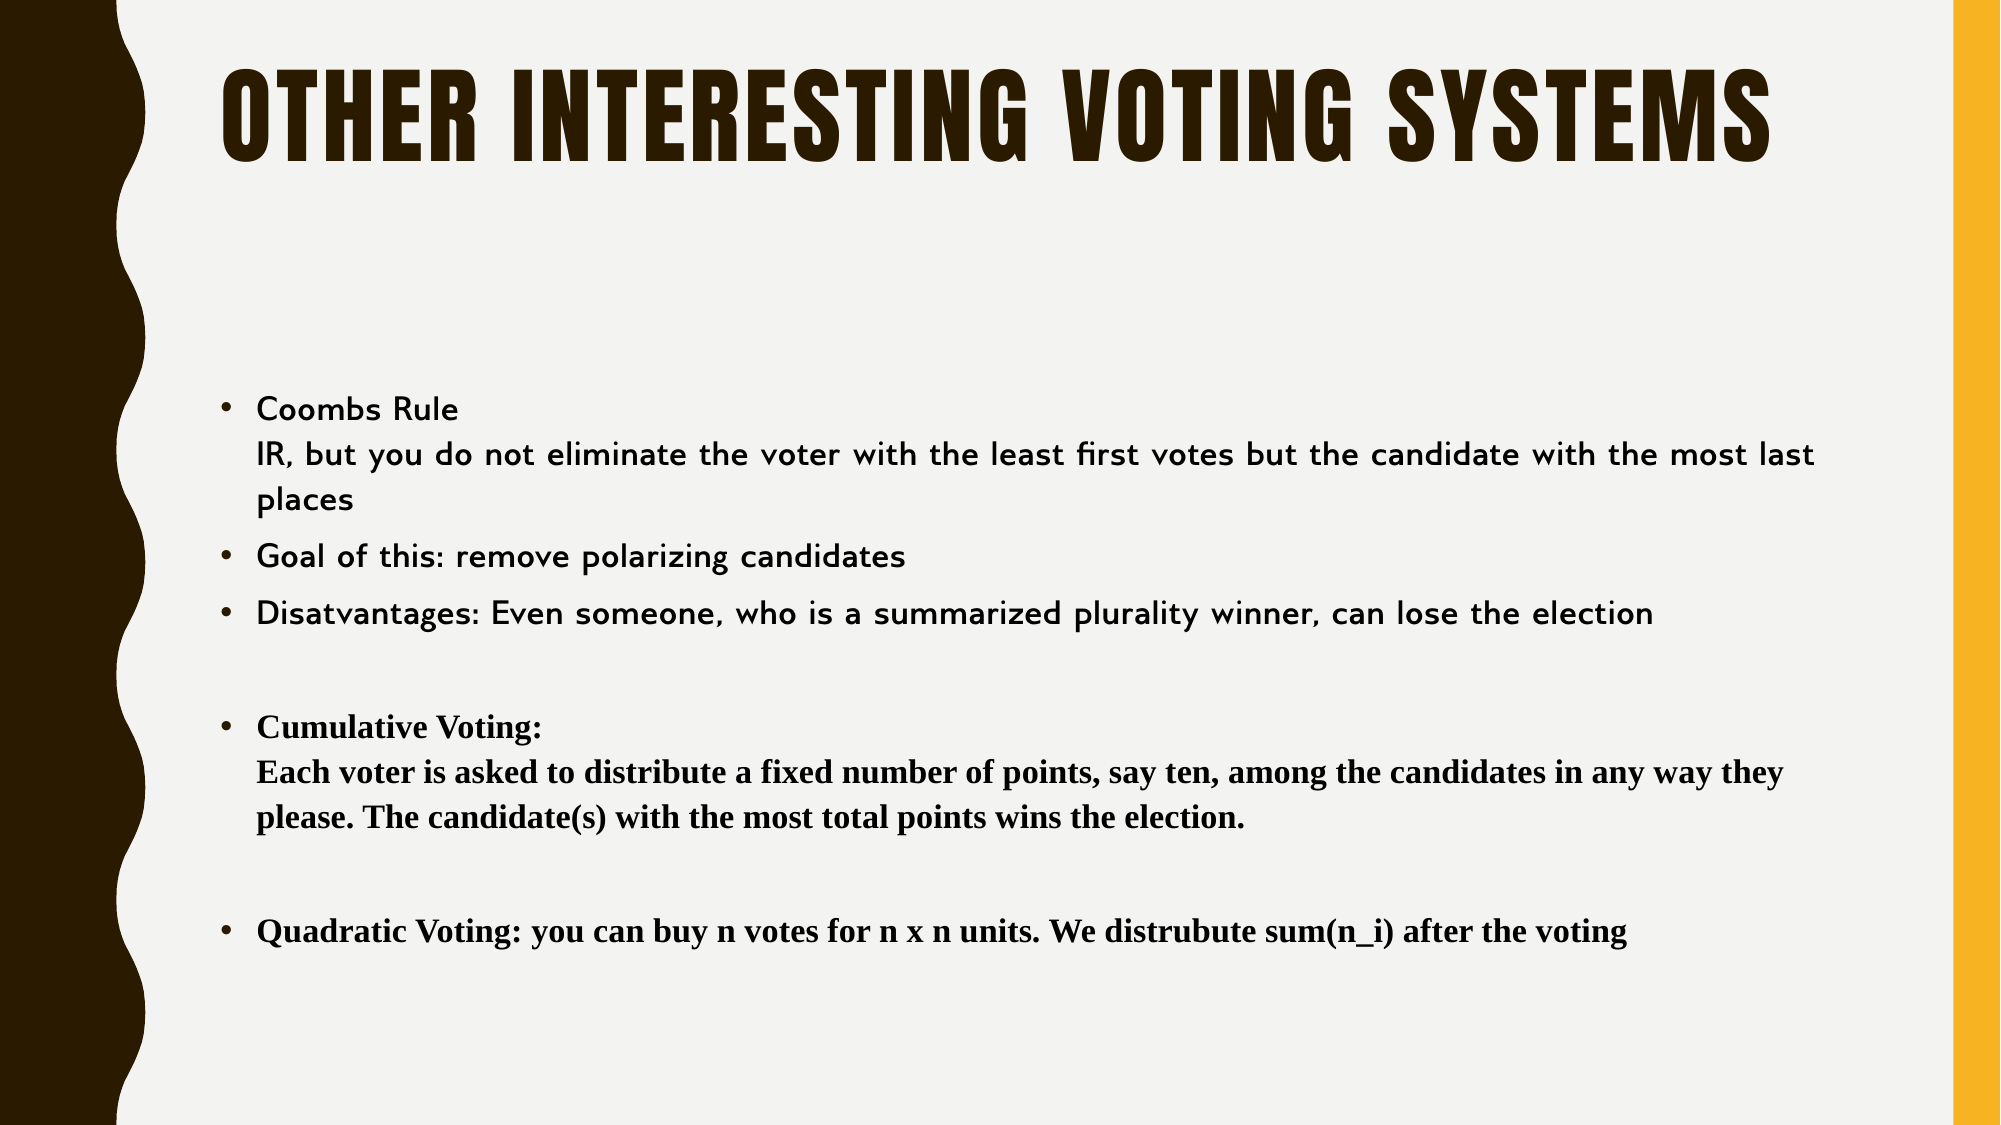

# Other interesting voting systems
Coombs Rule
IR, but you do not eliminate the voter with the least first votes but the candidate with the most last places
Goal of this: remove polarizing candidates
Disatvantages: Even someone, who is a summarized plurality winner, can lose the election

Cumulative Voting:
Each voter is asked to distribute a fixed number of points, say ten, among the candidates in any way they please. The candidate(s) with the most total points wins the election.

Quadratic Voting: you can buy n votes for n x n units. We distrubute sum(n_i) after the voting